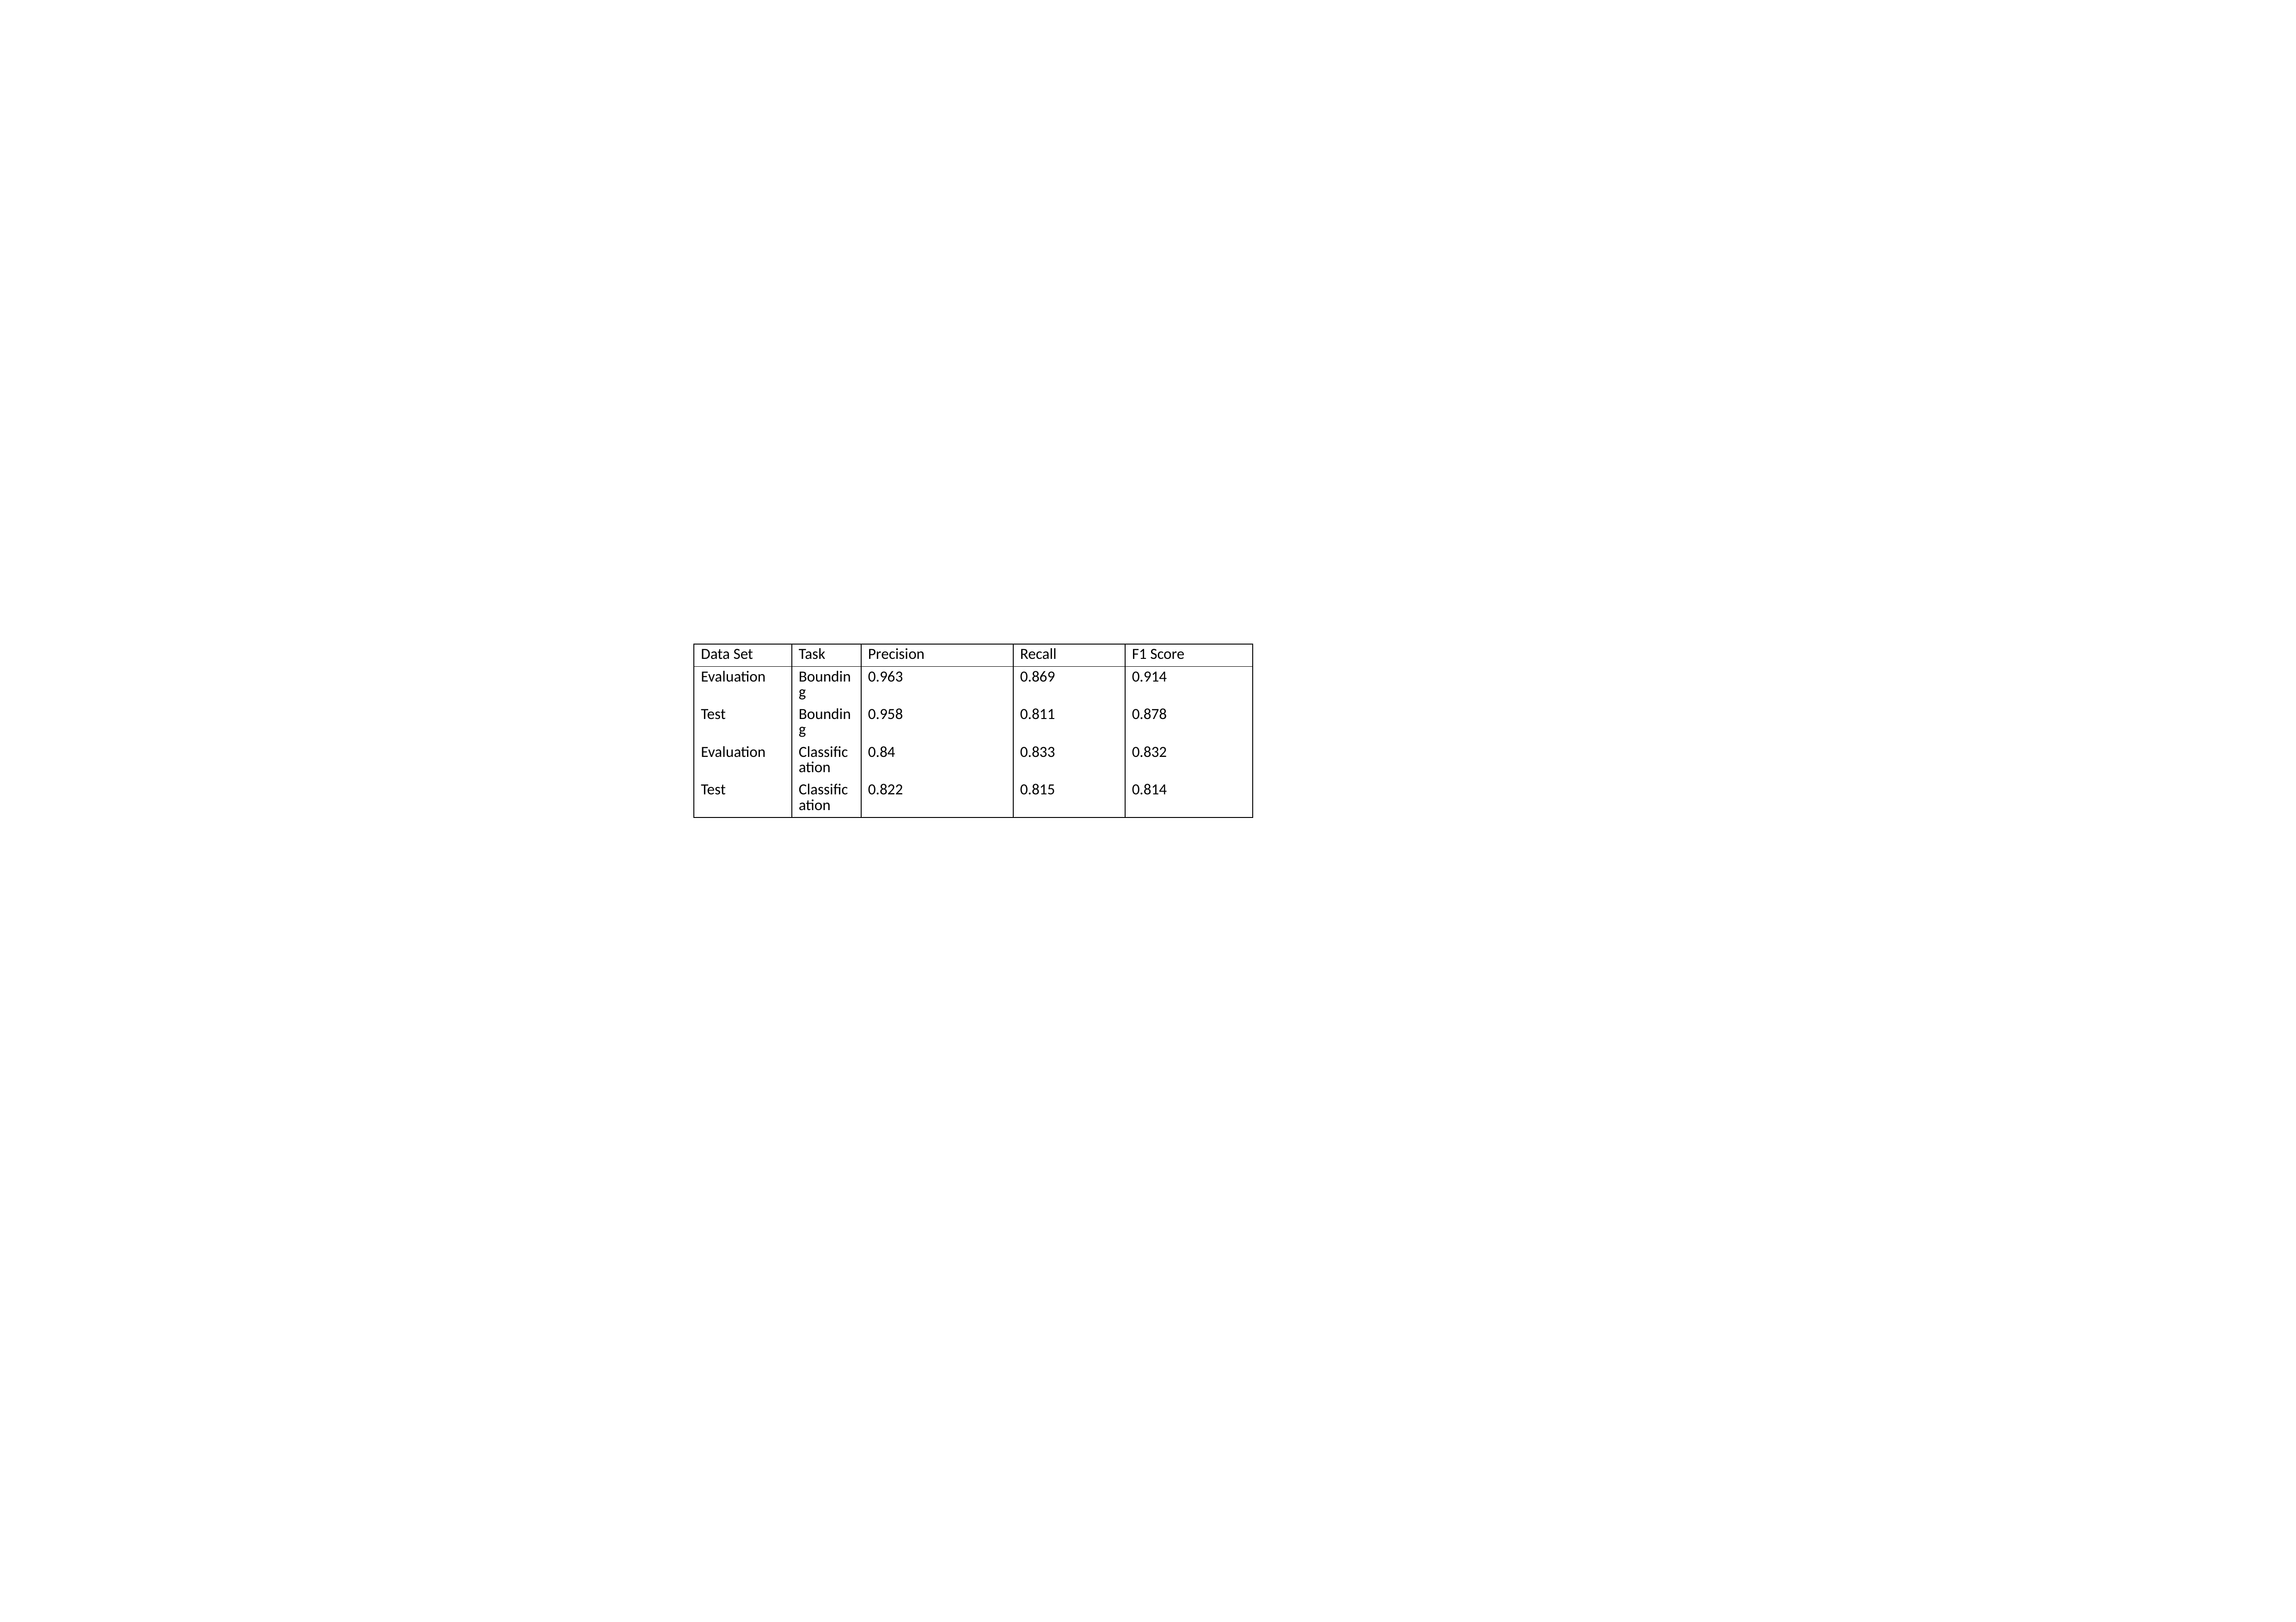

| Data Set | Task | Precision | Recall | F1 Score |
| --- | --- | --- | --- | --- |
| Evaluation | Bounding | 0.963 | 0.869 | 0.914 |
| Test | Bounding | 0.958 | 0.811 | 0.878 |
| Evaluation | Classification | 0.84 | 0.833 | 0.832 |
| Test | Classification | 0.822 | 0.815 | 0.814 |